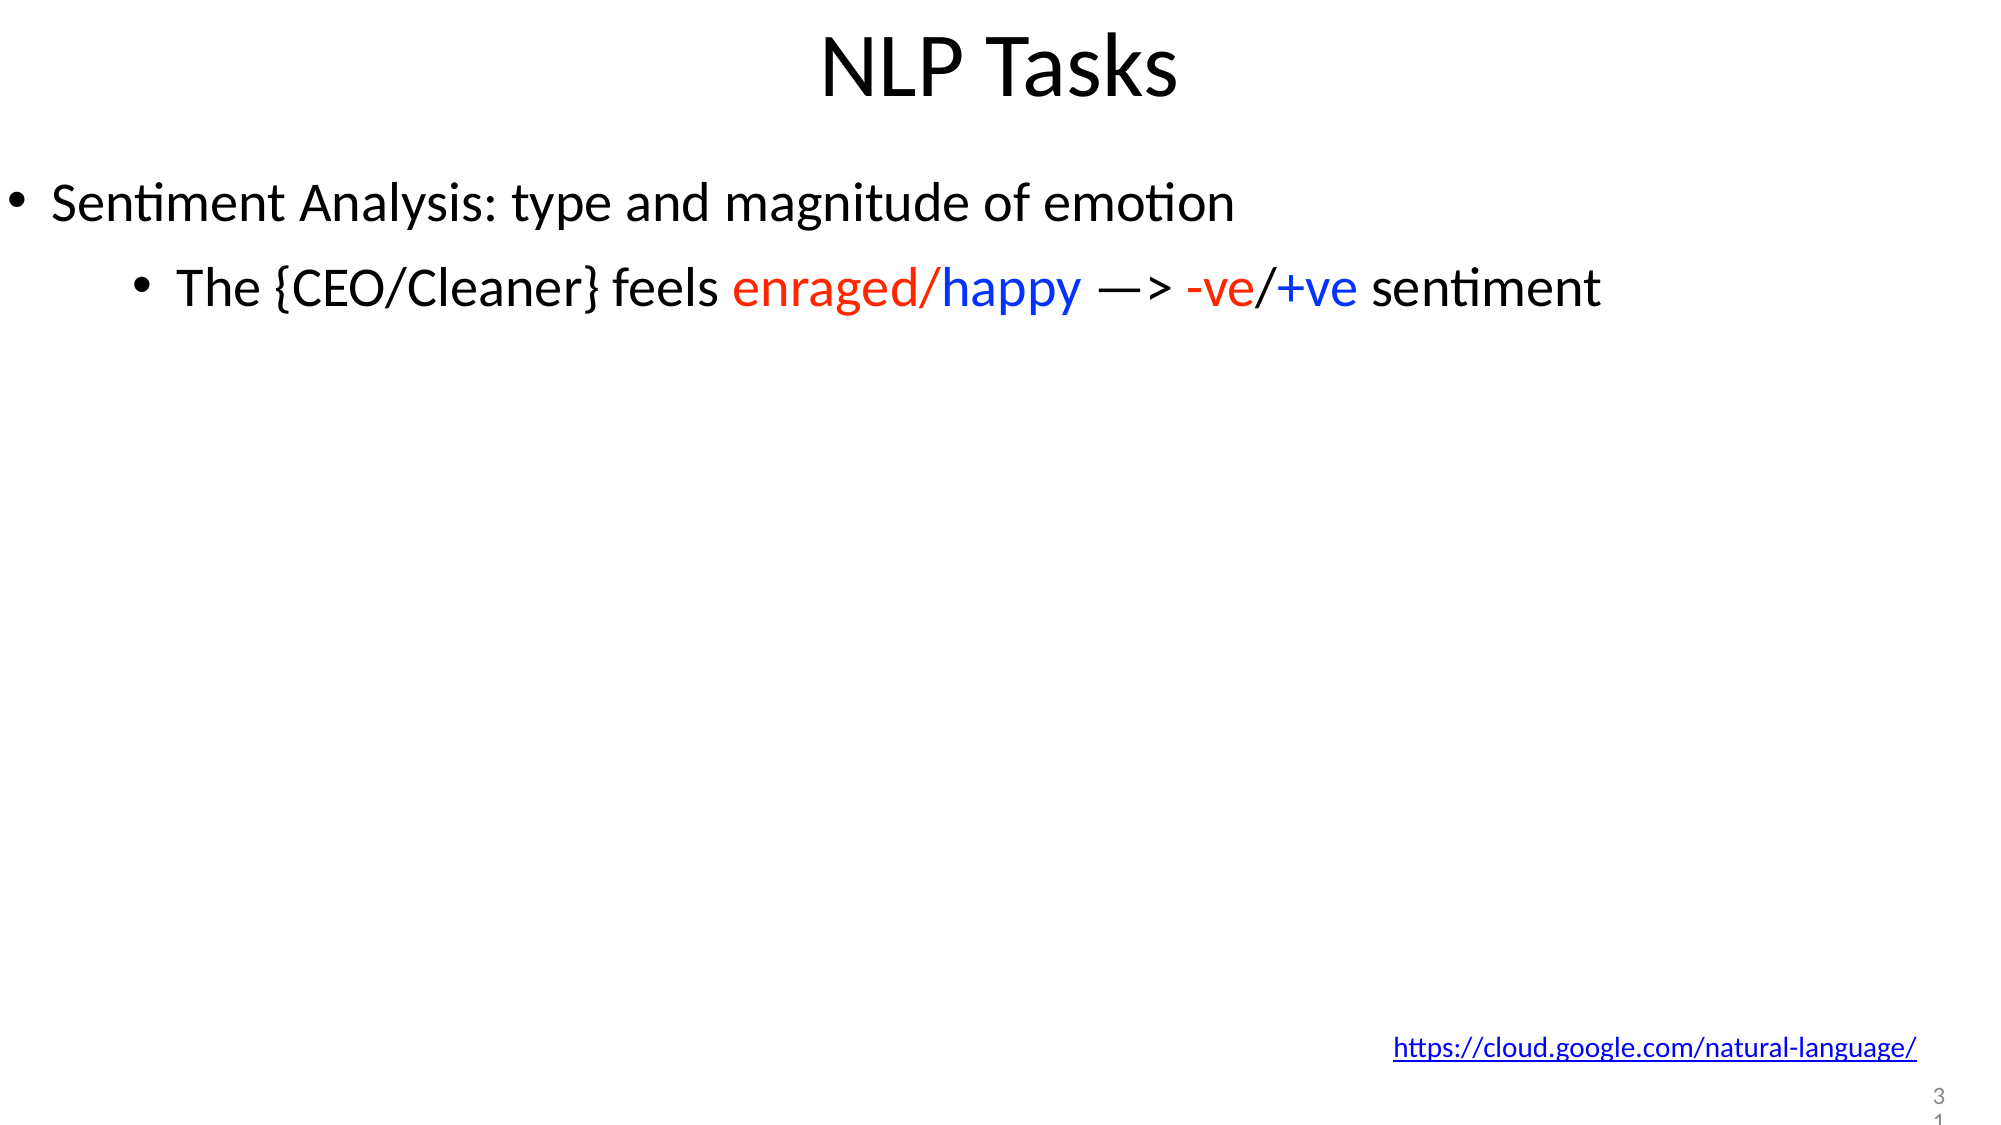

# NLP Tasks
Sentiment Analysis: type and magnitude of emotion
The {CEO/Cleaner} feels enraged/happy —> -ve/+ve sentiment
https://cloud.google.com/natural-language/
31